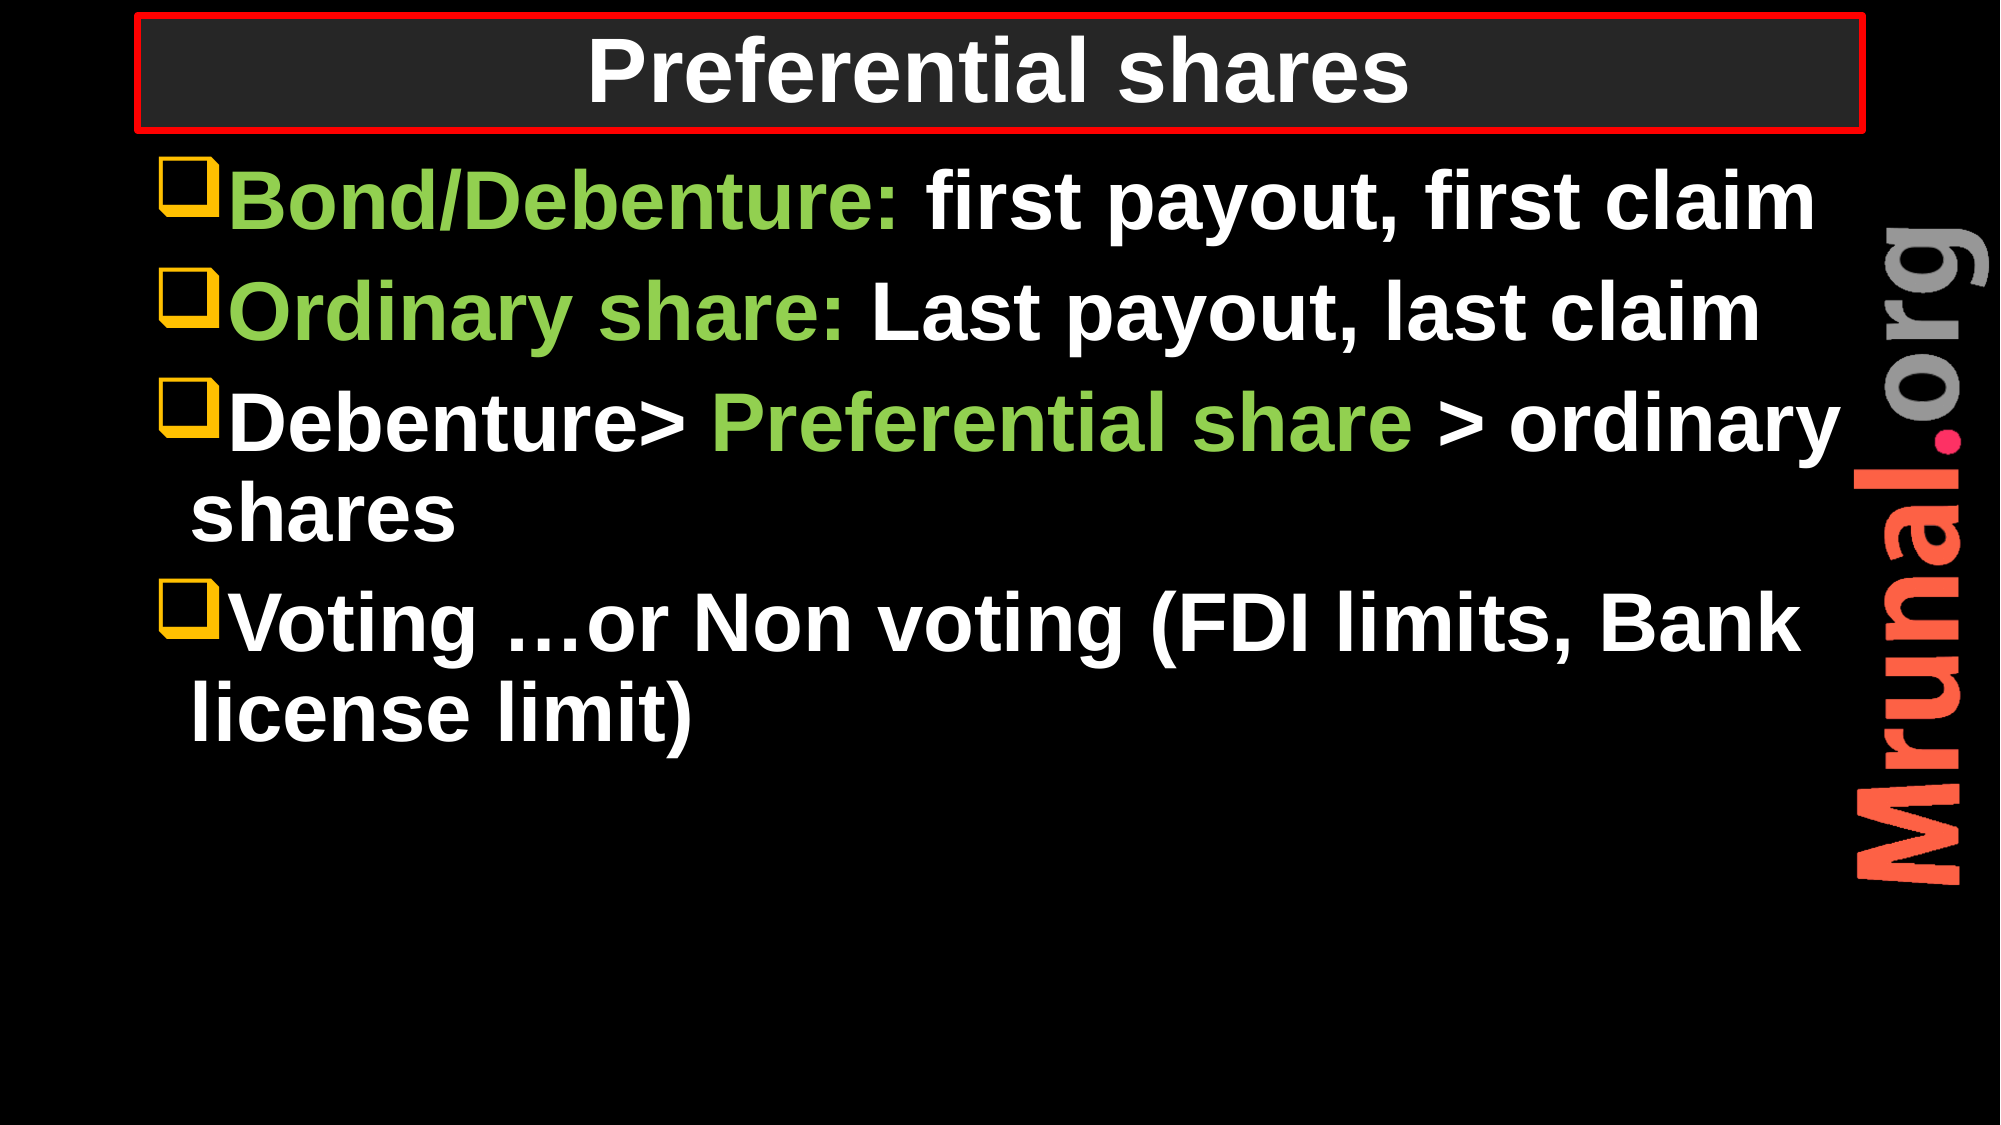

# Preferential shares
Bond/Debenture: first payout, first claim
Ordinary share: Last payout, last claim
Debenture> Preferential share > ordinary shares
Voting …or Non voting (FDI limits, Bank license limit)